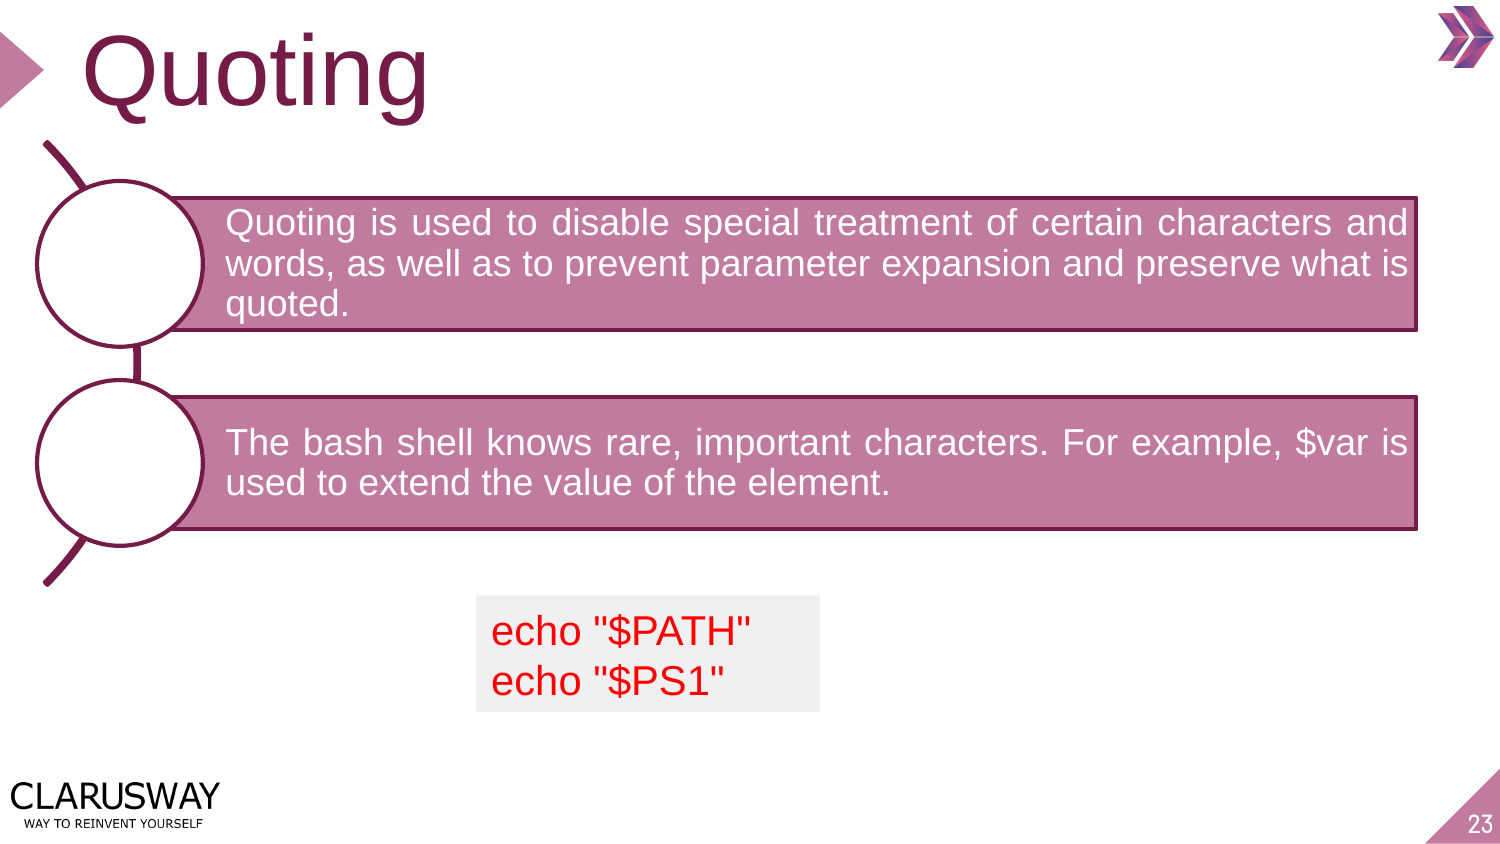

# Quoting

Quoting is used to disable special treatment of certain characters and words, as well as to prevent parameter expansion and preserve what is quoted.

The bash shell knows rare, important characters. For example, $var is used to extend the value of the element.
echo "$PATH"
echo "$PS1"
23